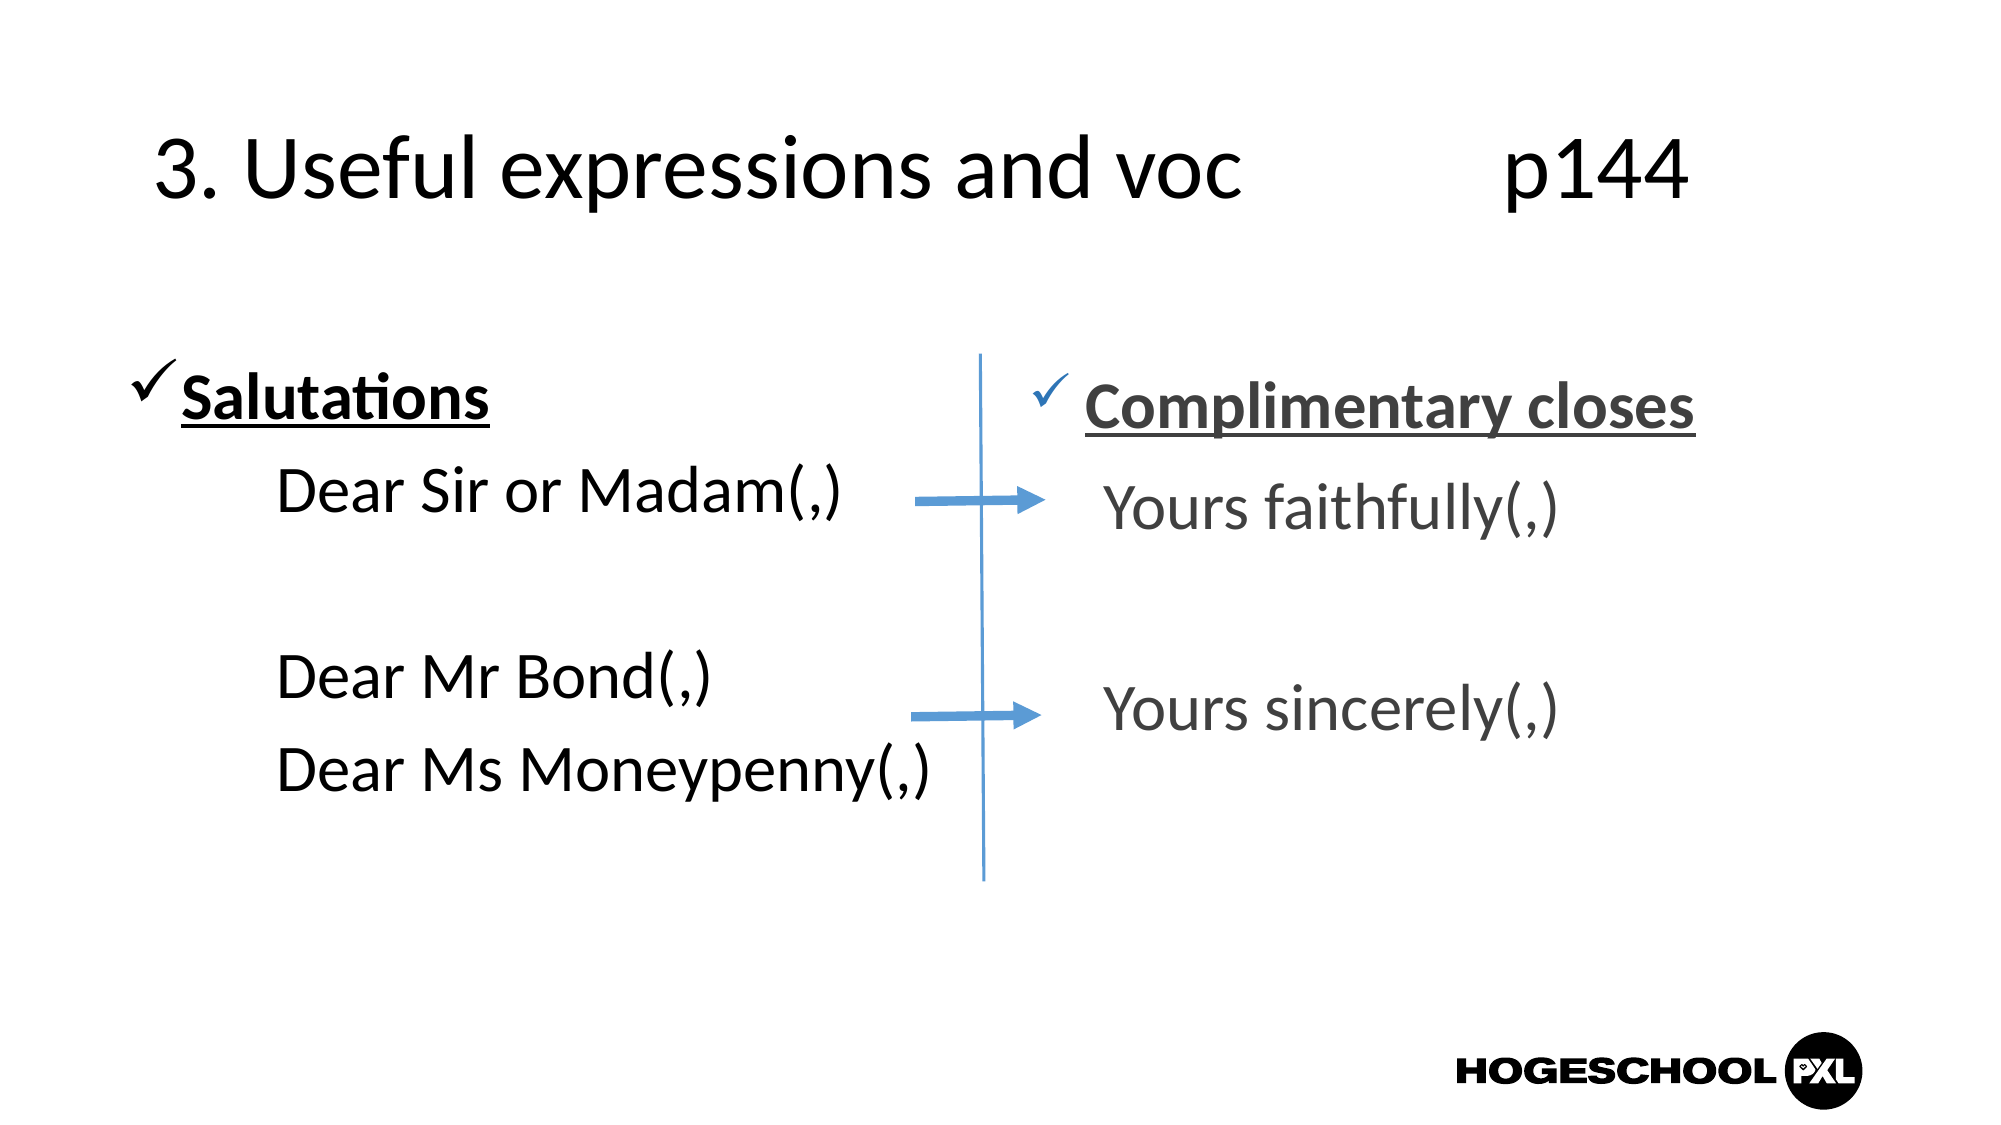

# 3. Useful expressions and voc		p144
Salutations
	Dear Sir or Madam(,)

	Dear Mr Bond(,)
	Dear Ms Moneypenny(,)

Complimentary closes
	Yours faithfully(,)

	Yours sincerely(,)